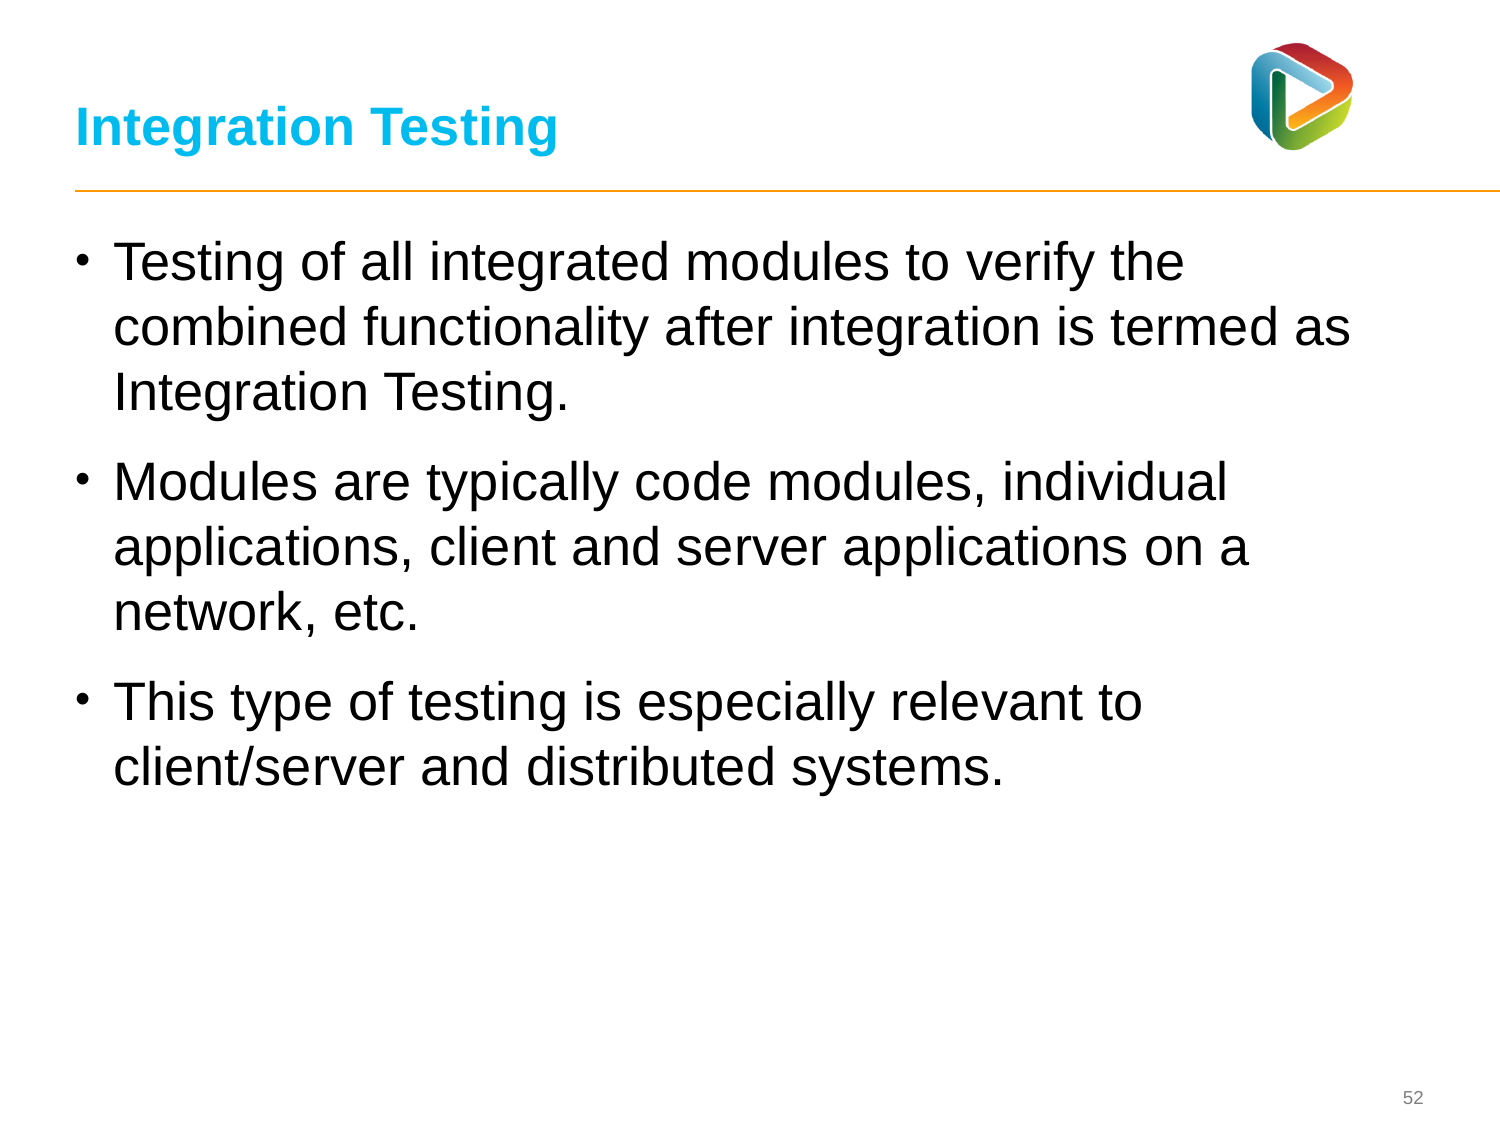

# Integration Testing
Testing of all integrated modules to verify the combined functionality after integration is termed as Integration Testing.
Modules are typically code modules, individual applications, client and server applications on a network, etc.
This type of testing is especially relevant to client/server and distributed systems.